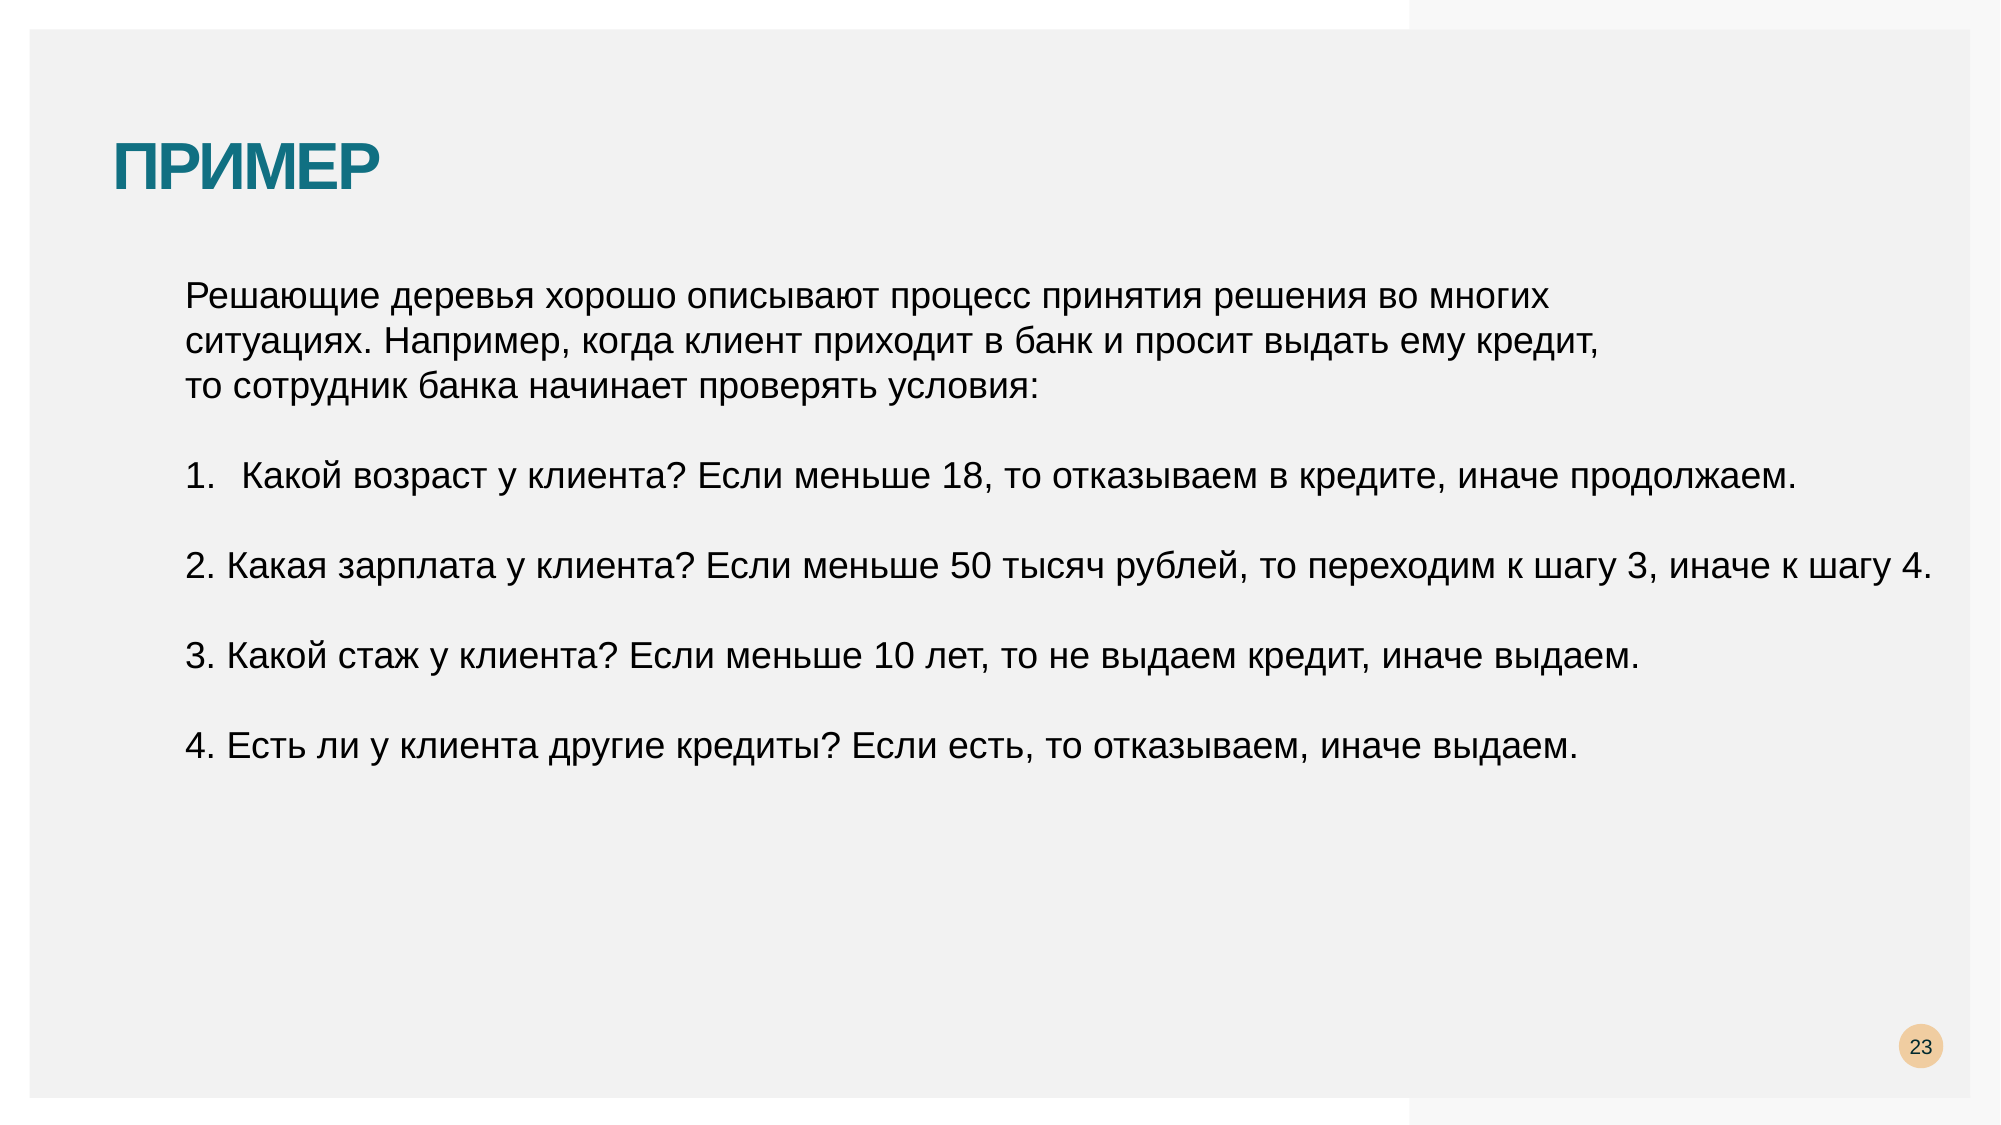

# Пример
Решающие деревья хорошо описывают процесс принятия решения во многих
ситуациях. Например, когда клиент приходит в банк и просит выдать ему кредит,
то сотрудник банка начинает проверять условия:

Какой возраст у клиента? Если меньше 18, то отказываем в кредите, иначе продолжаем.

2. Какая зарплата у клиента? Если меньше 50 тысяч рублей, то переходим к шагу 3, иначе к шагу 4.

3. Какой стаж у клиента? Если меньше 10 лет, то не выдаем кредит, иначе выдаем.

4. Есть ли у клиента другие кредиты? Если есть, то отказываем, иначе выдаем.
23